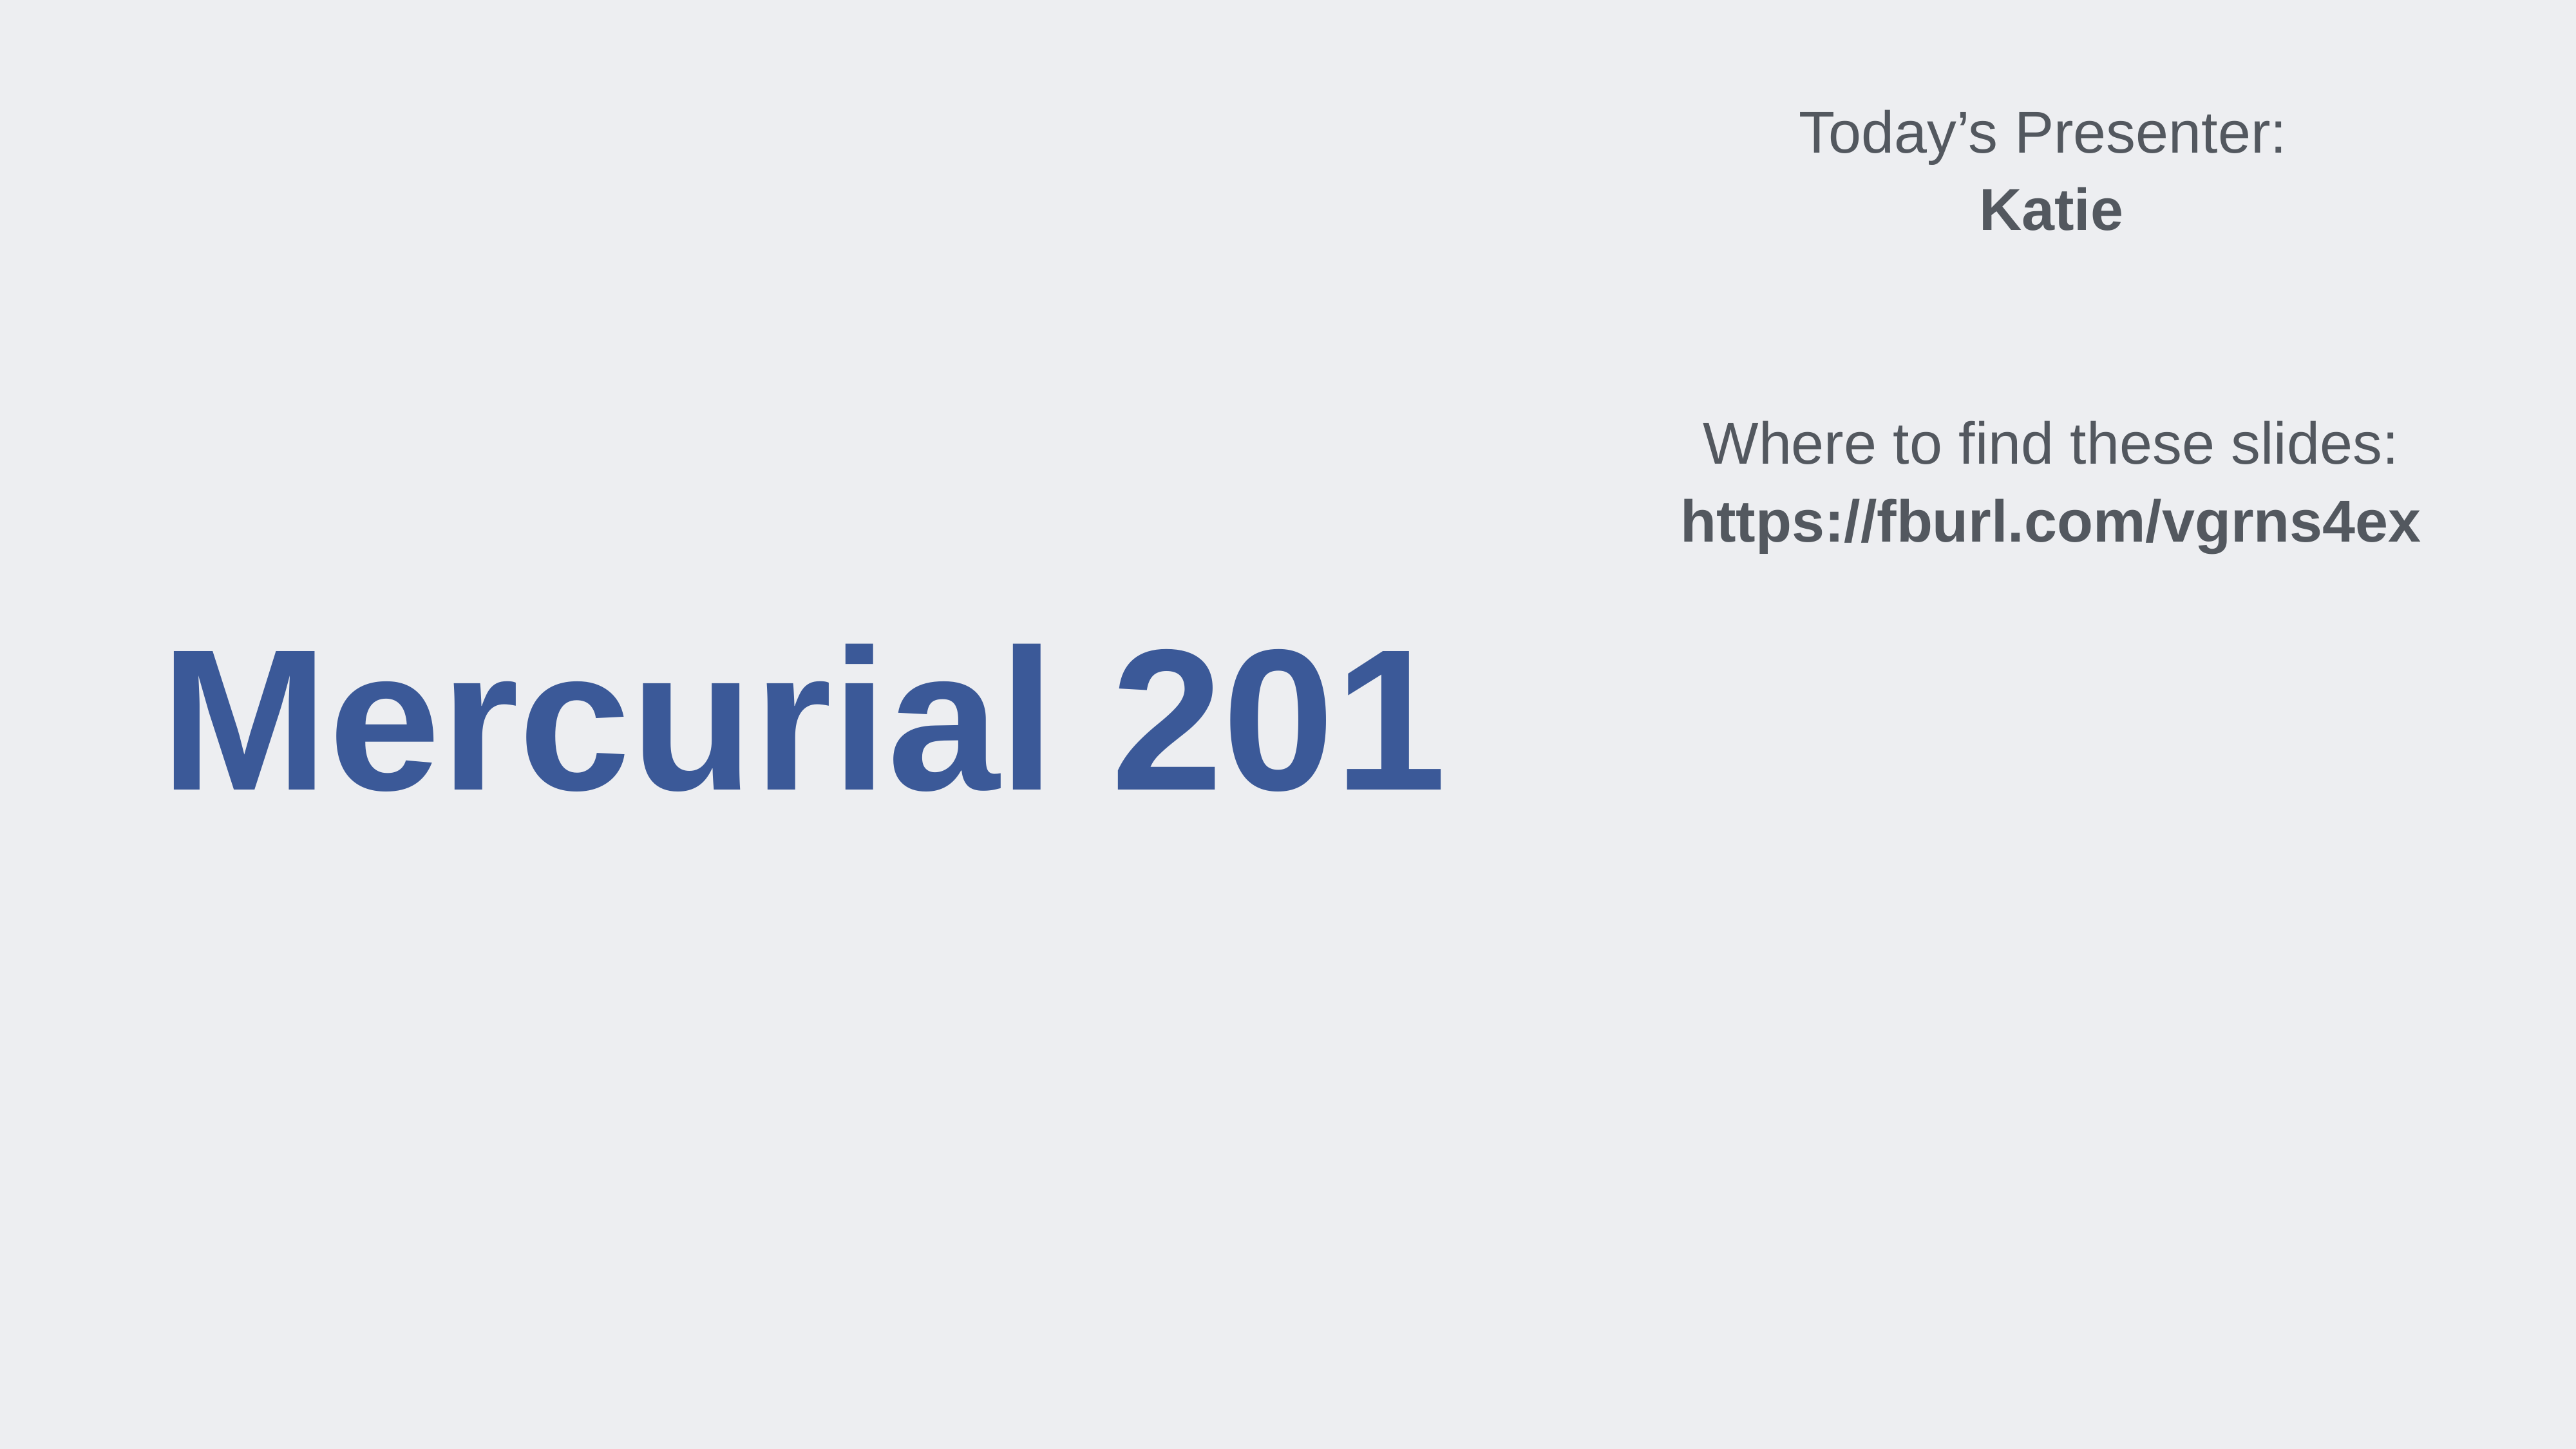

Today’s Presenter:
Katie

Where to find these slides:
https://fburl.com/vgrns4ex
# Mercurial 201